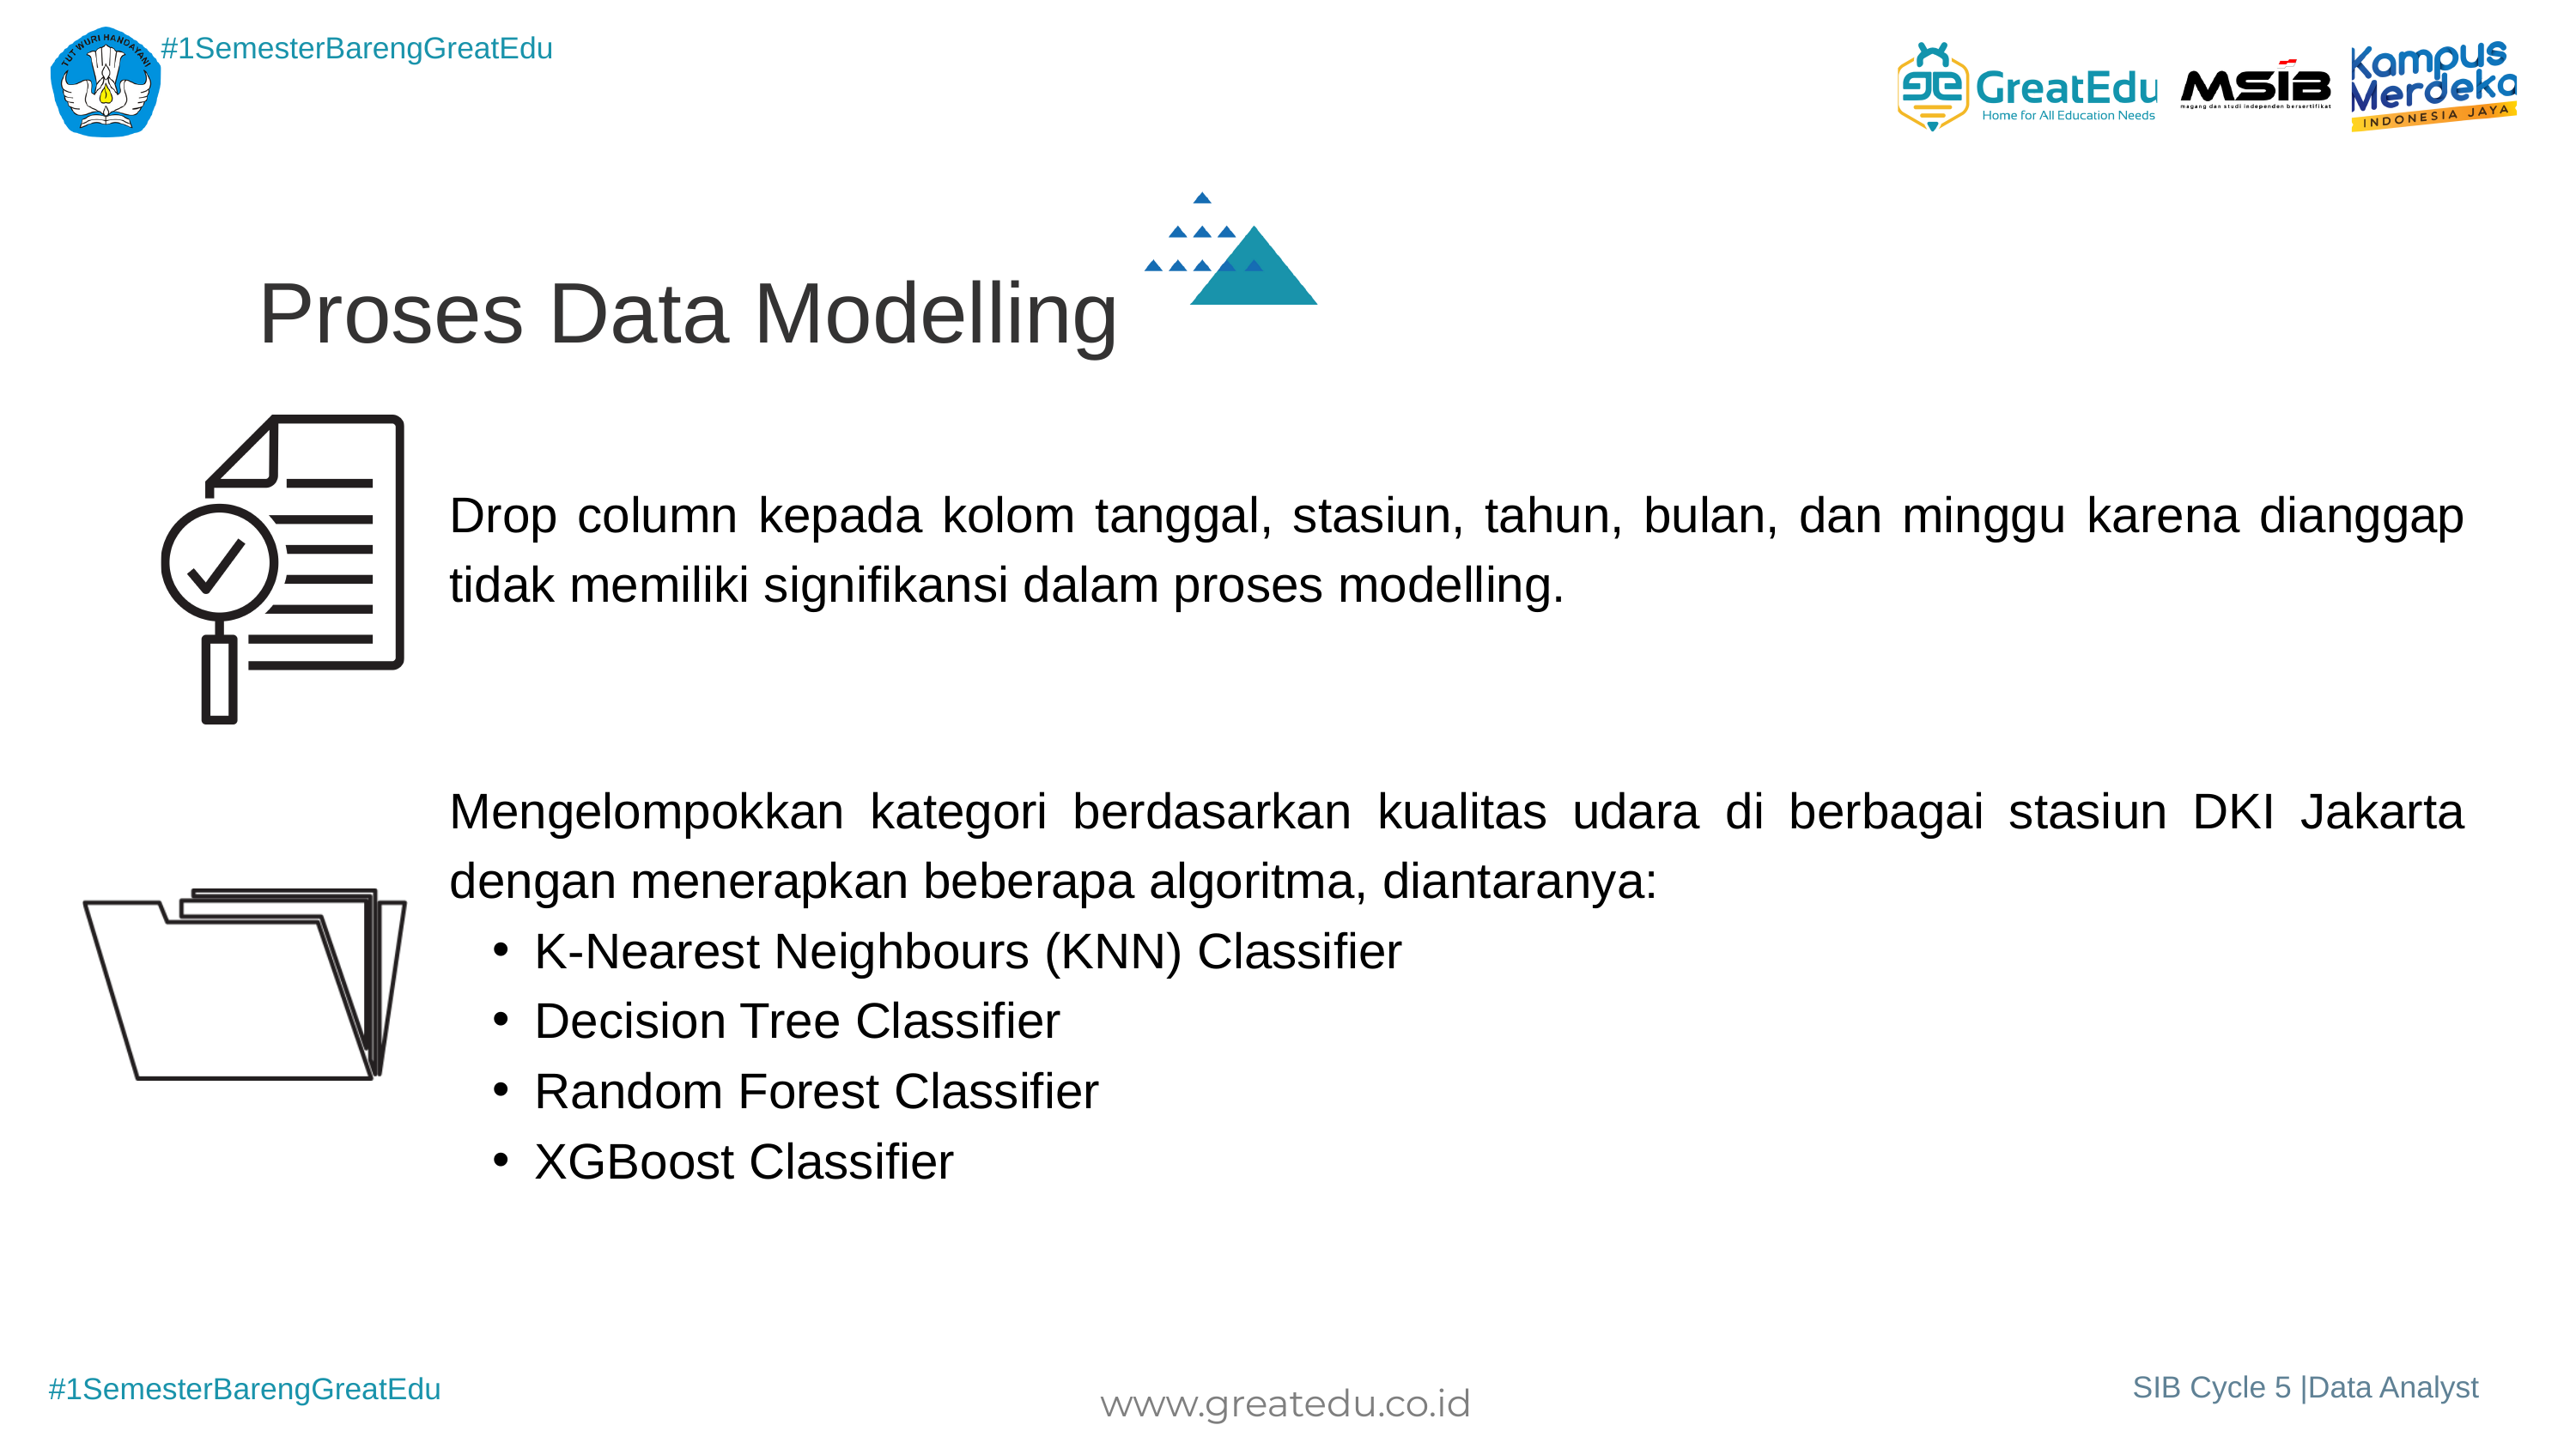

#1SemesterBarengGreatEdu

Proses Data Modelling

Drop column kepada kolom tanggal, stasiun, tahun, bulan, dan minggu karena dianggap tidak memiliki signifikansi dalam proses modelling.

Mengelompokkan kategori berdasarkan kualitas udara di berbagai stasiun DKI Jakarta dengan menerapkan beberapa algoritma, diantaranya:
K-Nearest Neighbours (KNN) Classifier
Decision Tree Classifier
Random Forest Classifier
XGBoost Classifier

www.greatedu.co.id
SIB Cycle 5 |Data Analyst
#1SemesterBarengGreatEdu